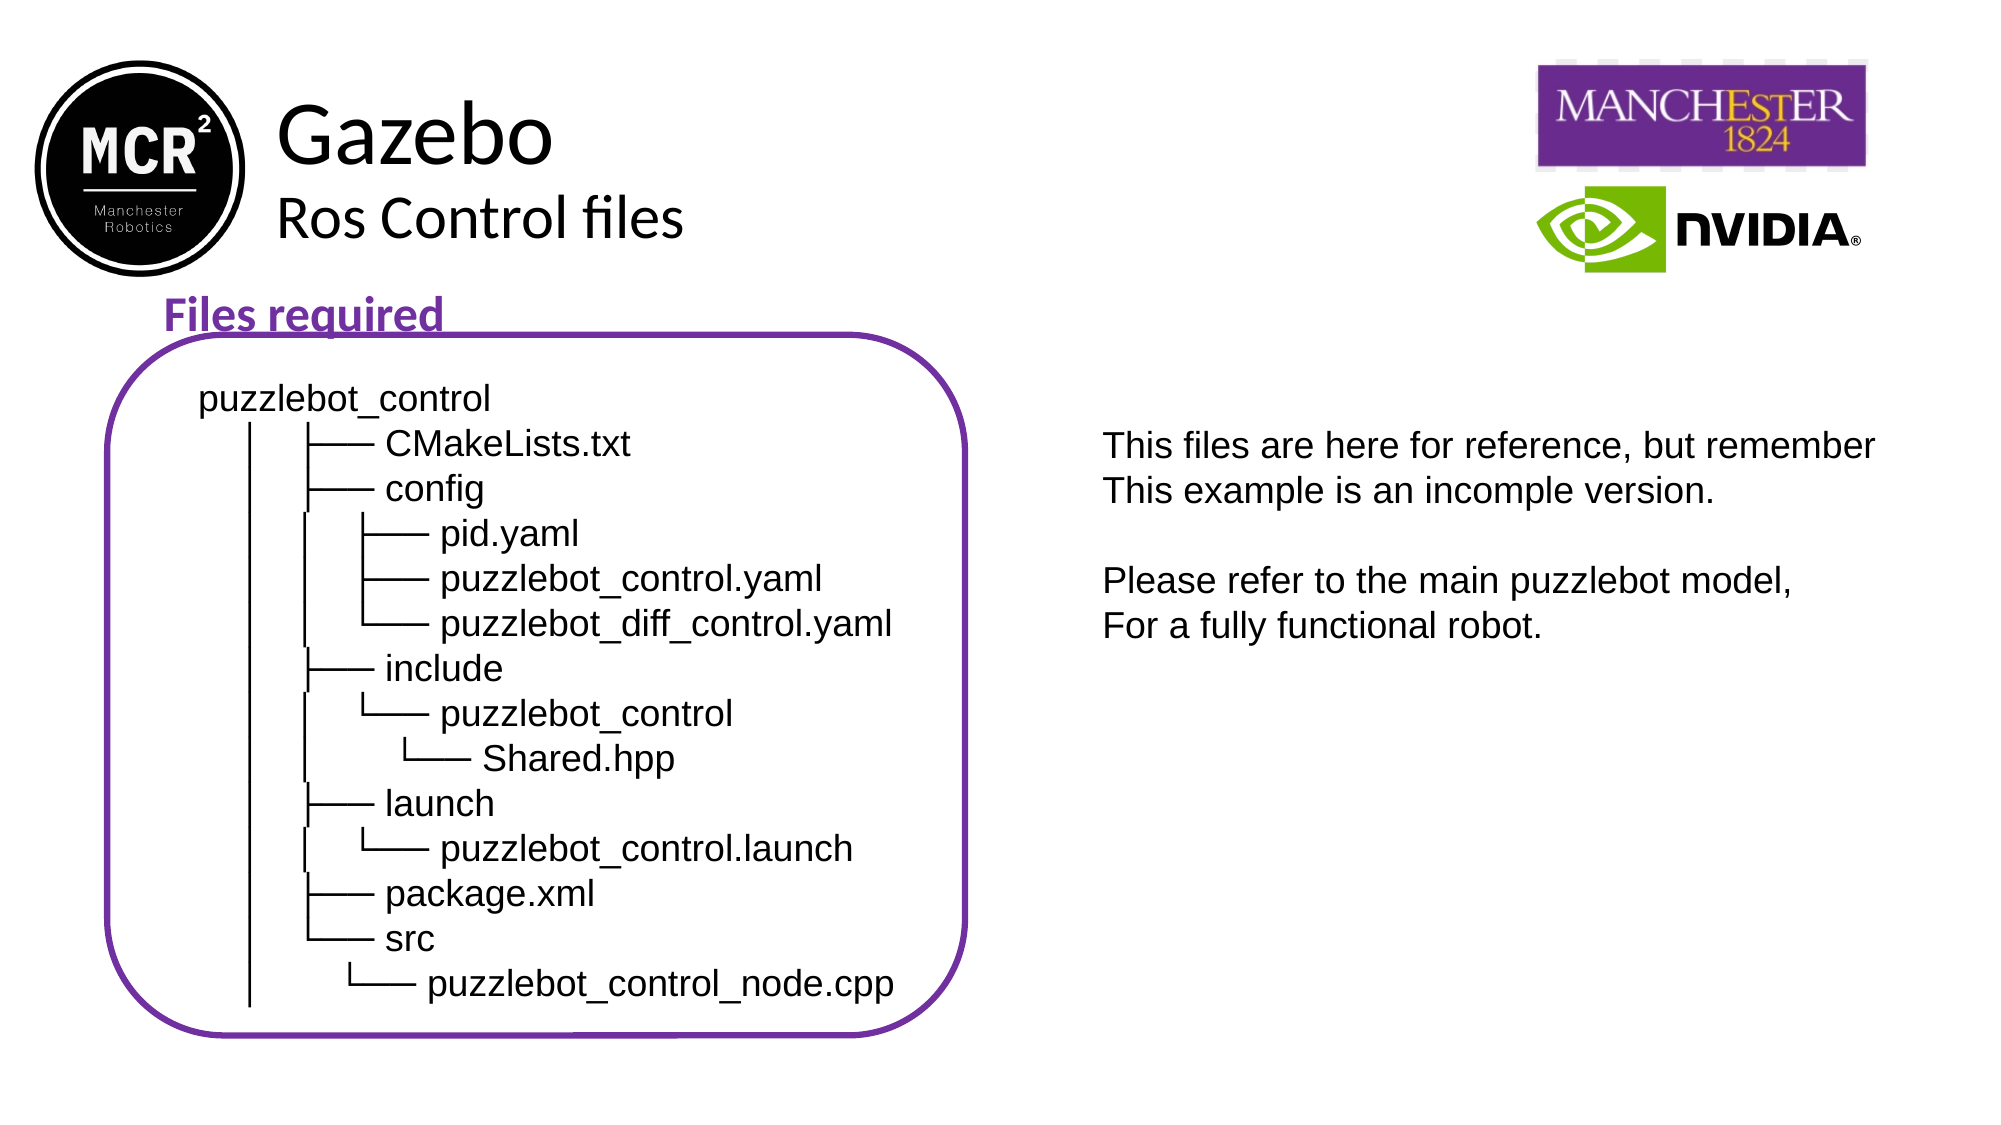

Gazebo
Ros Control files
Files required

puzzlebot_control
    │   ├── CMakeLists.txt
    │   ├── config
    │   │   ├── pid.yaml
    │   │   ├── puzzlebot_control.yaml
    │   │   └── puzzlebot_diff_control.yaml
    │   ├── include
    │   │   └── puzzlebot_control
    │   │       └── Shared.hpp
    │   ├── launch
    │   │   └── puzzlebot_control.launch
    │   ├── package.xml
    │   └── src
    │       └── puzzlebot_control_node.cpp

This files are here for reference, but remember
This example is an incomple version.

Please refer to the main puzzlebot model,
For a fully functional robot.